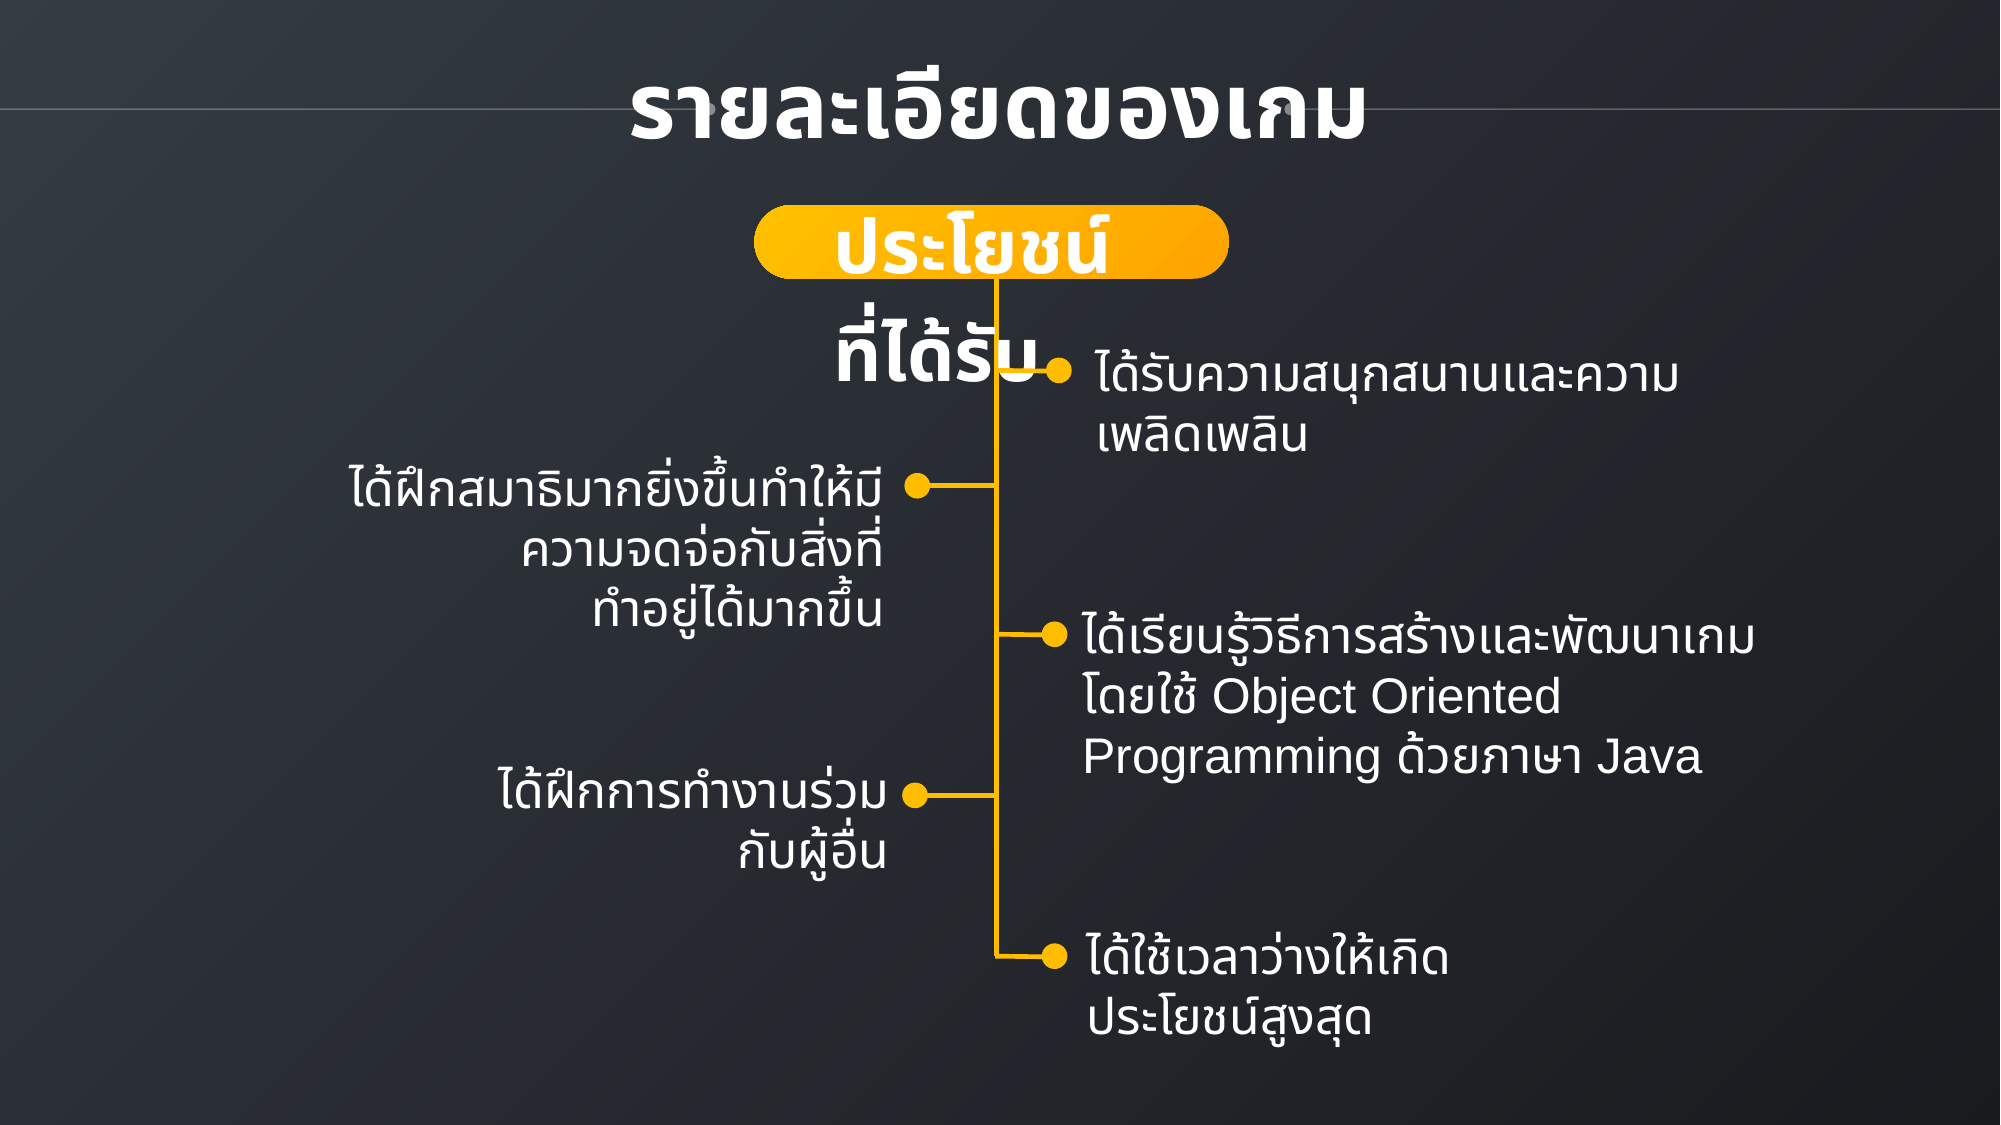

รายละเอียดของเกม

ประโยชน์ที่ได้รับ

ได้รับความสนุกสนานและความเพลิดเพลิน

ได้ฝึกสมาธิมากยิ่งขึ้นทำให้มีความจดจ่อกับสิ่งที่
ทำอยู่ได้มากขึ้น

ได้เรียนรู้วิธีการสร้างและพัฒนาเกมโดยใช้ Object Oriented Programming ด้วยภาษา Java

ได้ฝึกการทำงานร่วมกับผู้อื่น

ได้ใช้เวลาว่างให้เกิดประโยชน์สูงสุด